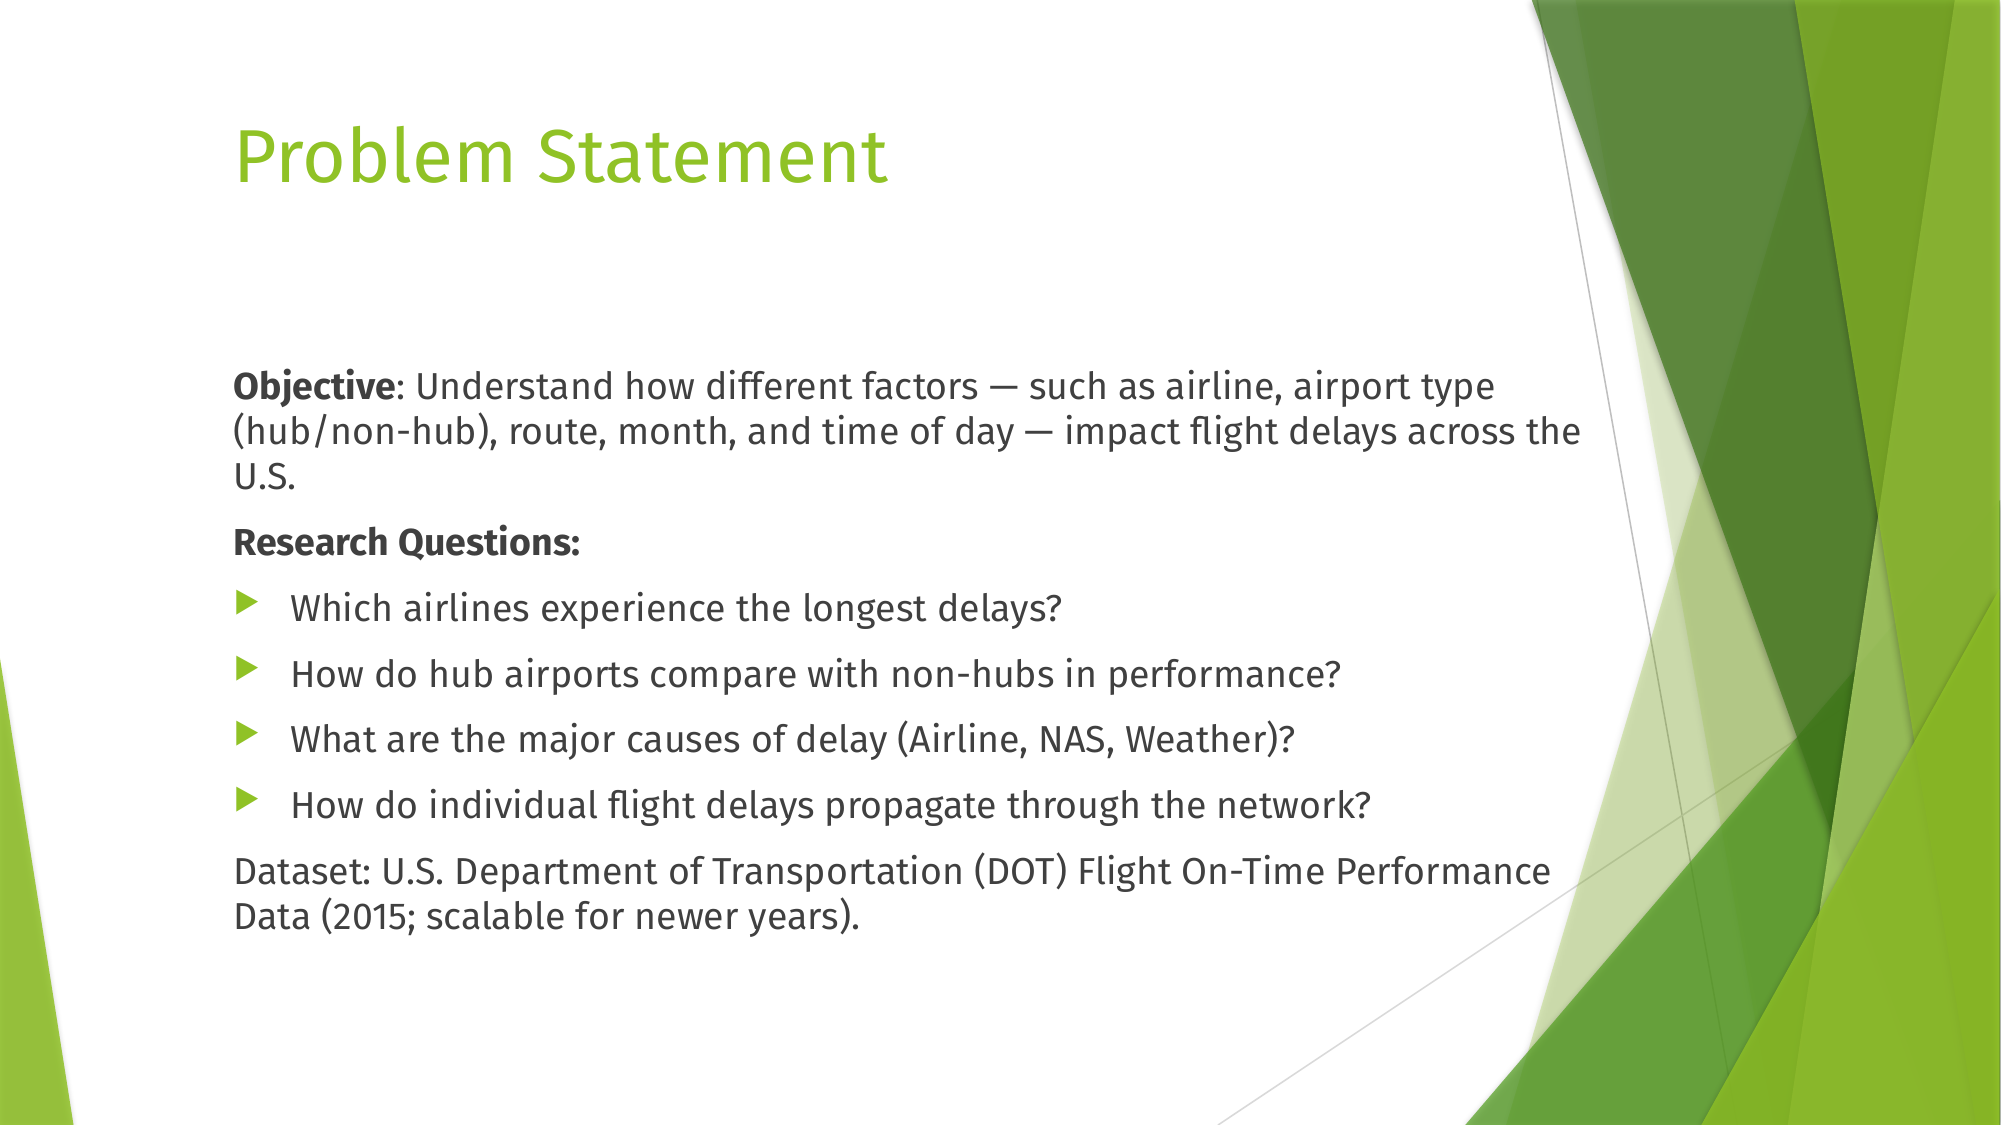

# Problem Statement
Objective: Understand how different factors — such as airline, airport type (hub/non-hub), route, month, and time of day — impact flight delays across the U.S.
Research Questions:
Which airlines experience the longest delays?
How do hub airports compare with non-hubs in performance?
What are the major causes of delay (Airline, NAS, Weather)?
How do individual flight delays propagate through the network?
Dataset: U.S. Department of Transportation (DOT) Flight On-Time Performance Data (2015; scalable for newer years).